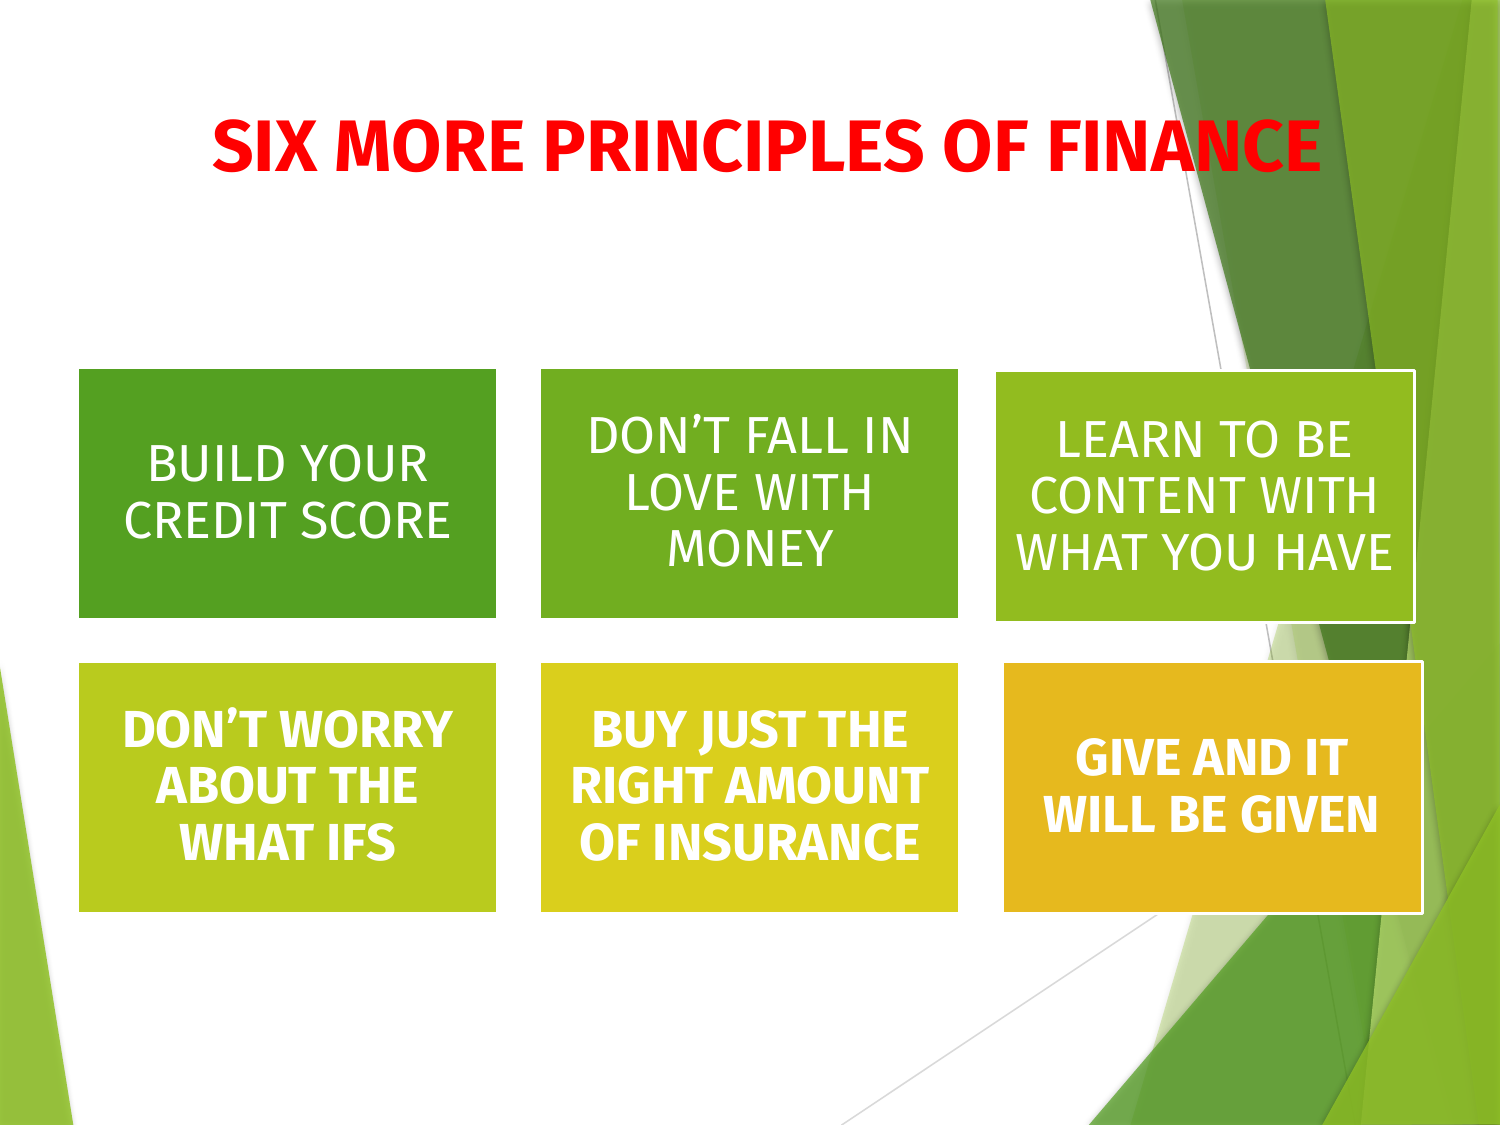

# SIX MORE PRINCIPLES OF FINANCE DEALING WITH MONEY
BUILD YOUR CREDIT SCORE
DON’T FALL IN LOVE WITH MONEY
LEARN TO BE CONTENT WITH WHAT YOU HAVE
DON’T WORRY ABOUT THE WHAT IFS
BUY JUST THE RIGHT AMOUNT OF INSURANCE
GIVE AND IT WILL BE GIVEN